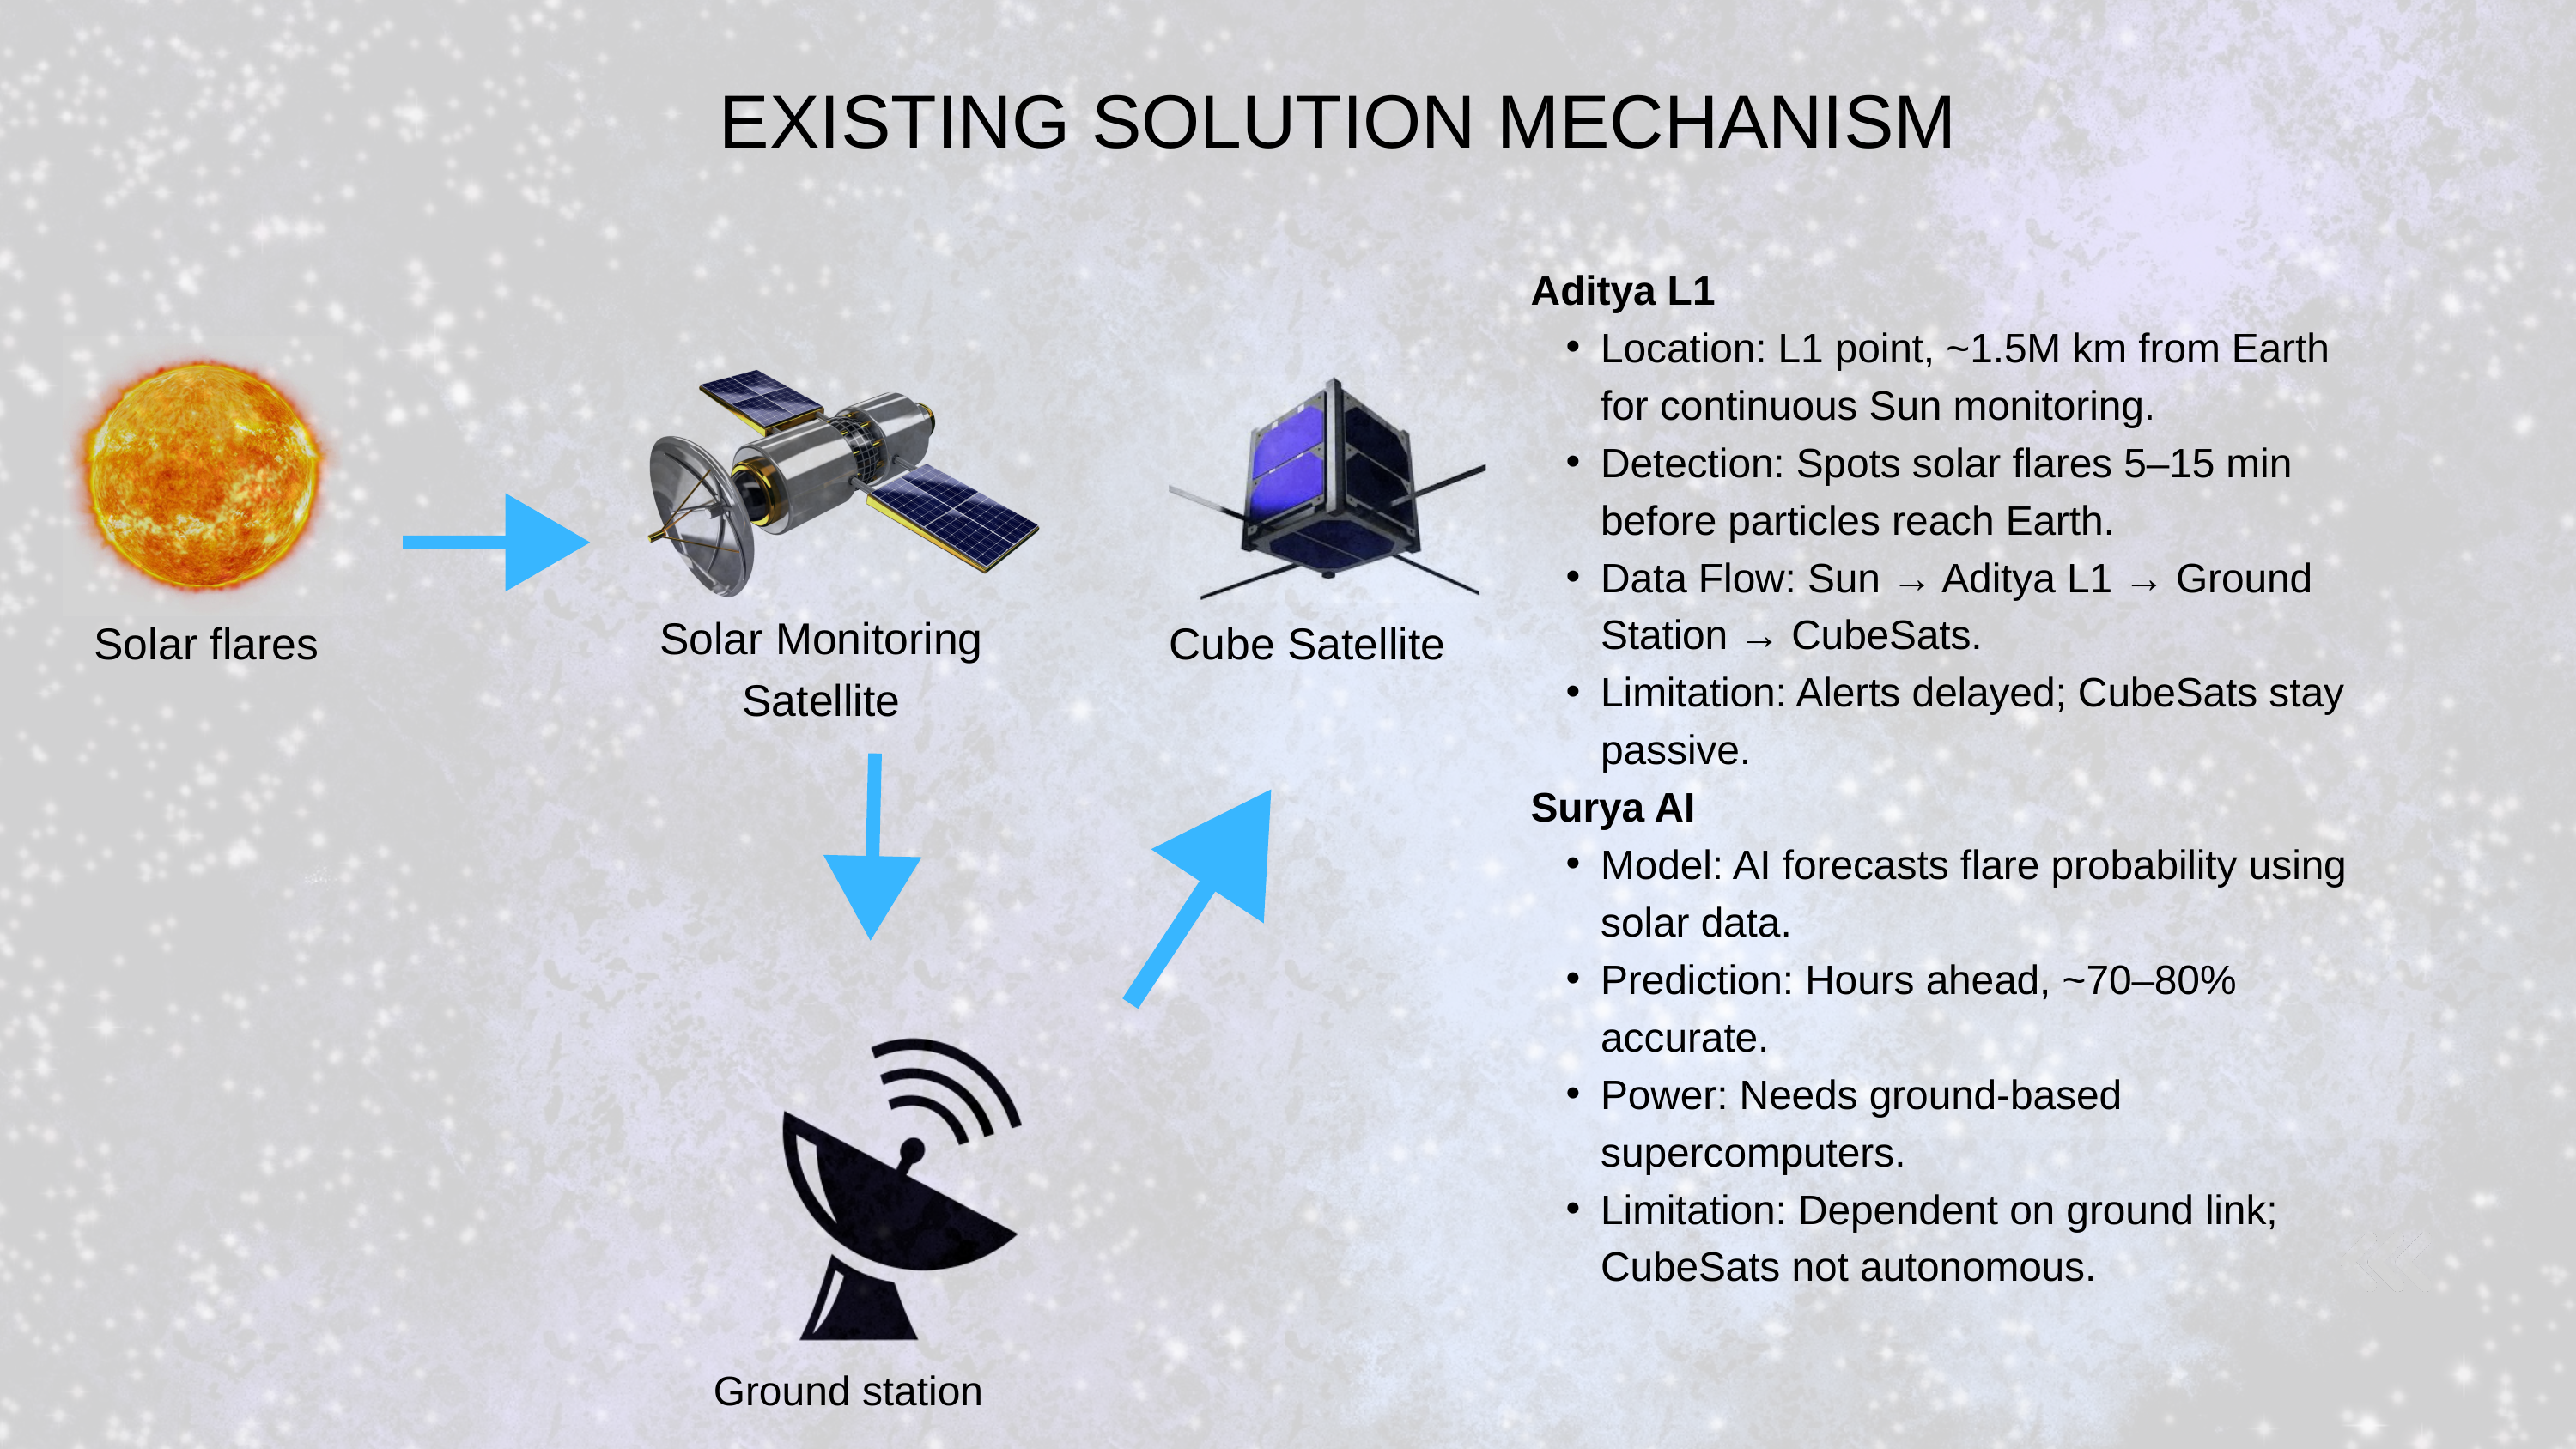

EXISTING SOLUTION MECHANISM
Aditya L1
Location: L1 point, ~1.5M km from Earth for continuous Sun monitoring.
Detection: Spots solar flares 5–15 min before particles reach Earth.
Data Flow: Sun → Aditya L1 → Ground Station → CubeSats.
Limitation: Alerts delayed; CubeSats stay passive.
Surya AI
Model: AI forecasts flare probability using solar data.
Prediction: Hours ahead, ~70–80% accurate.
Power: Needs ground-based supercomputers.
Limitation: Dependent on ground link; CubeSats not autonomous.

Solar Monitoring Satellite
Solar flares
Cube Satellite

Ground station